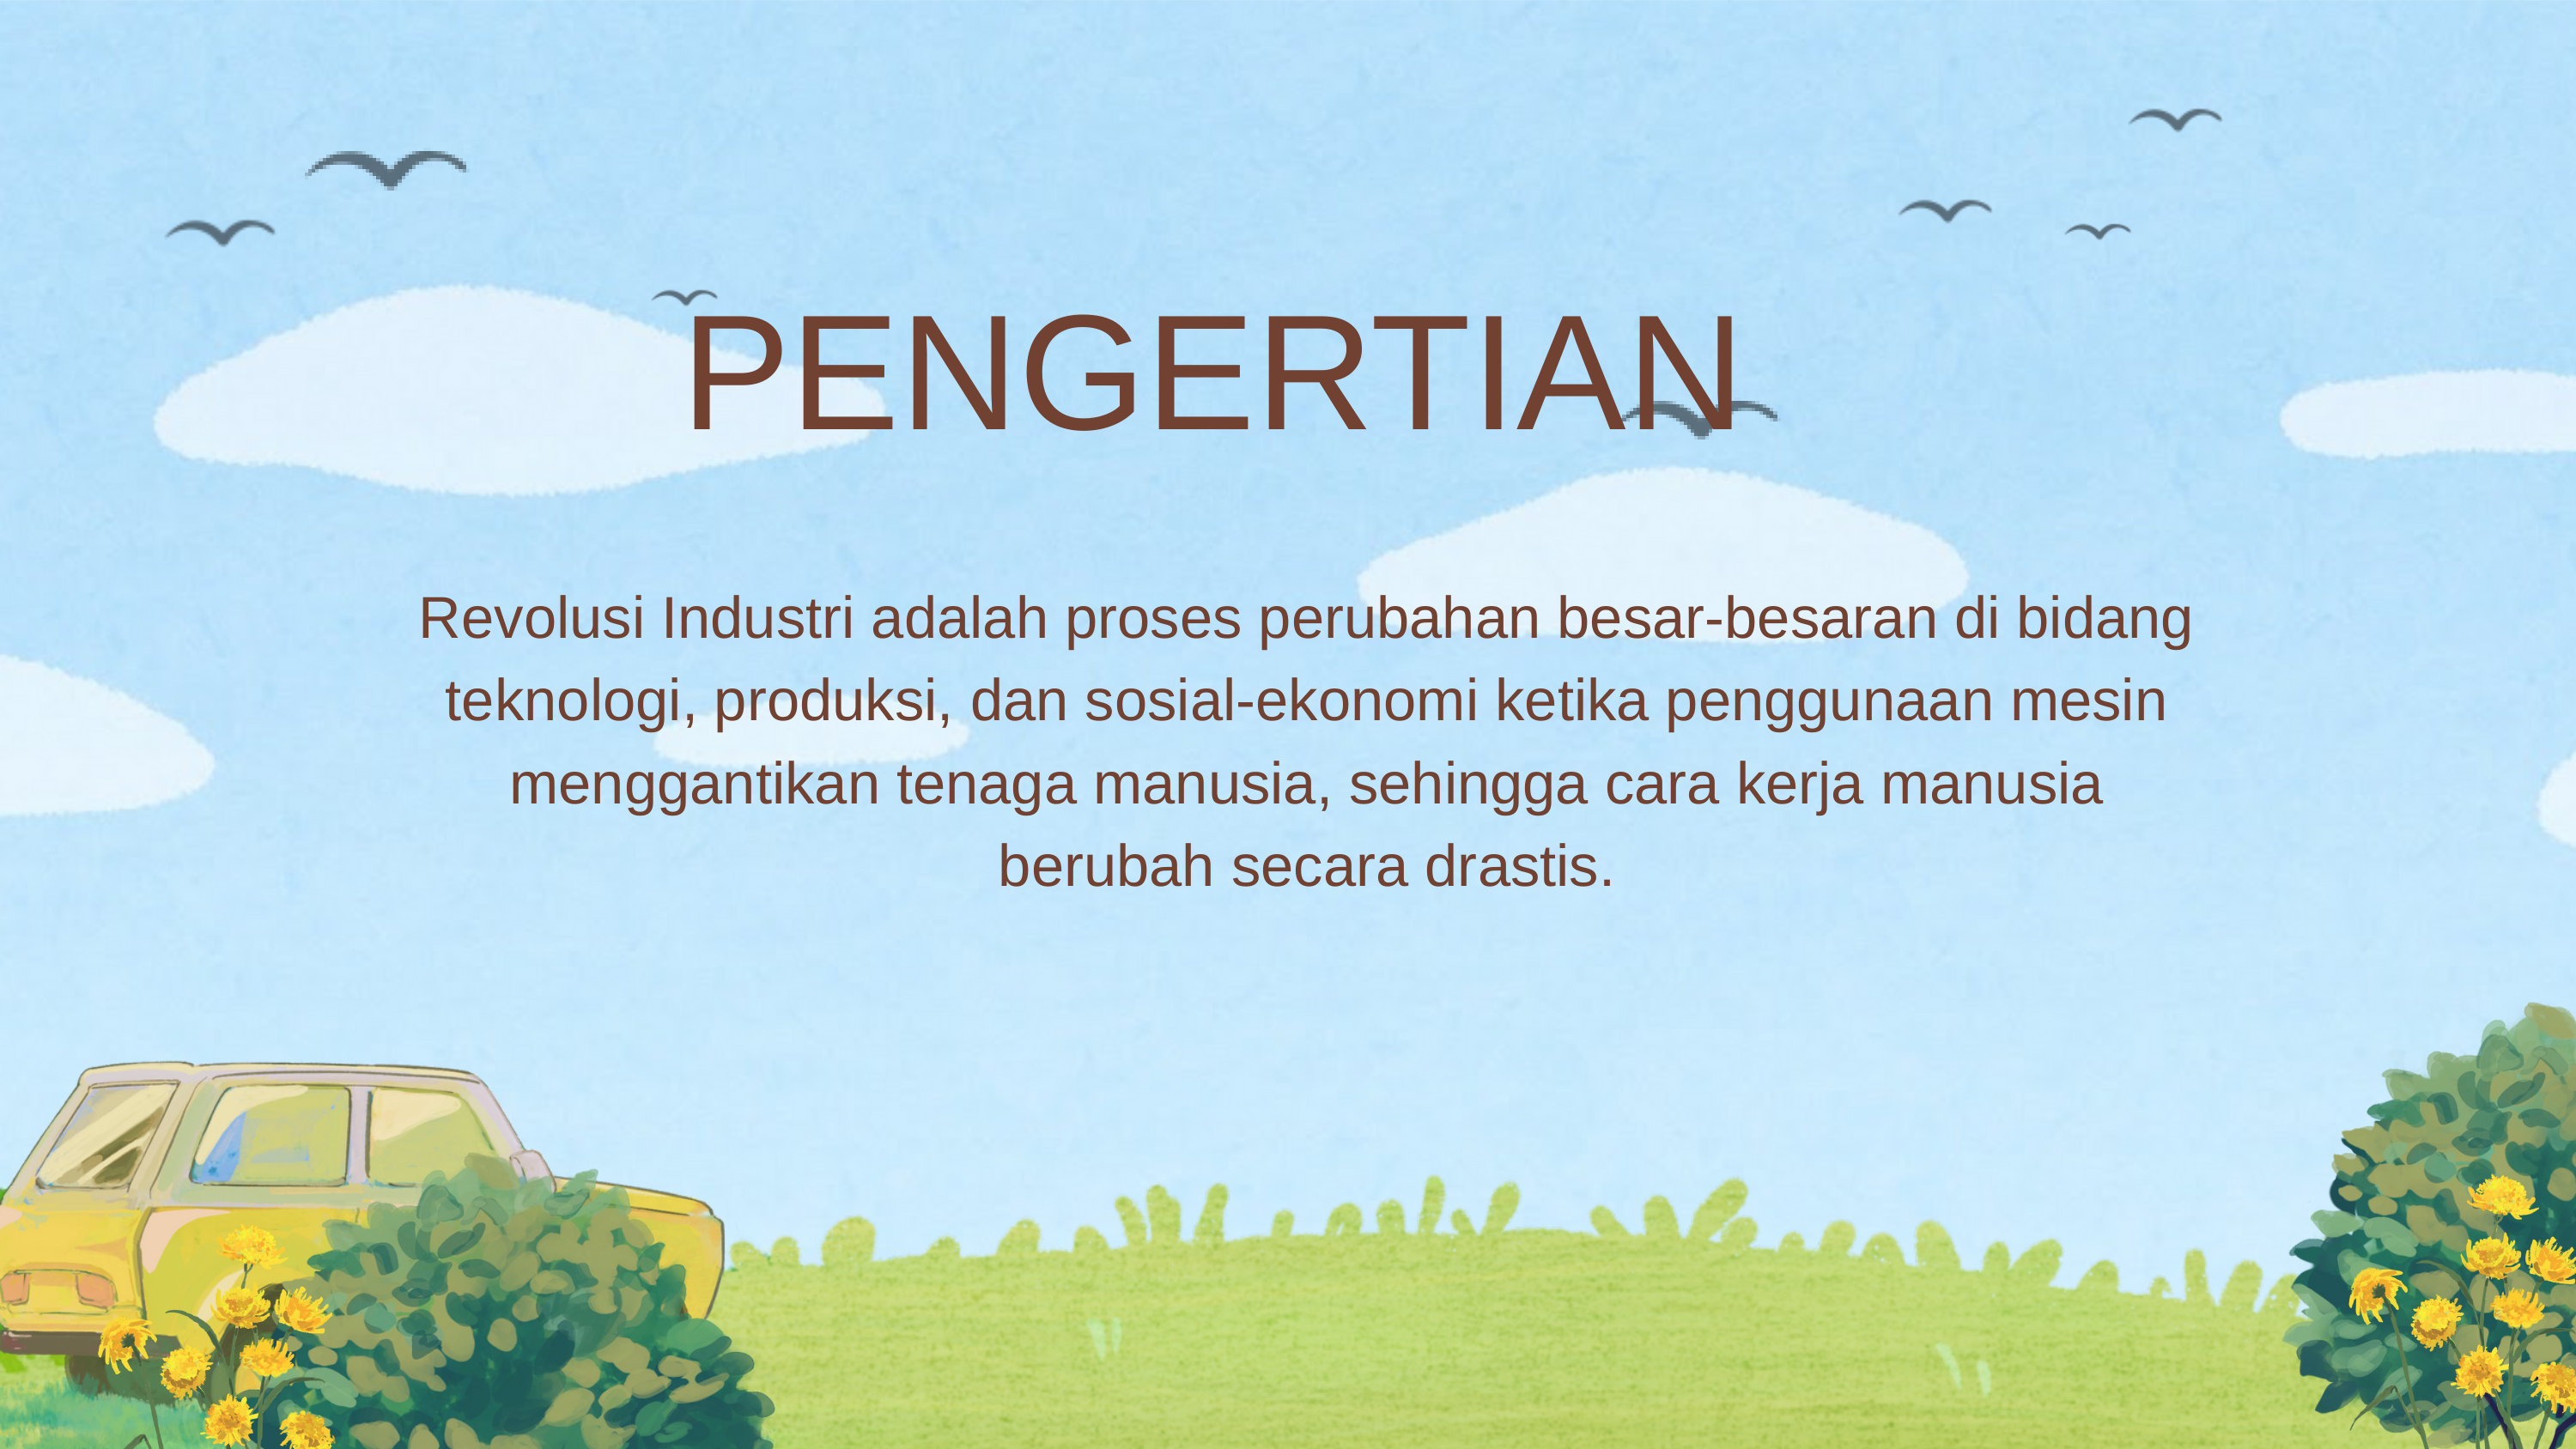

PENGERTIAN

Revolusi Industri adalah proses perubahan besar-besaran di bidang teknologi, produksi, dan sosial-ekonomi ketika penggunaan mesin menggantikan tenaga manusia, sehingga cara kerja manusia berubah secara drastis.